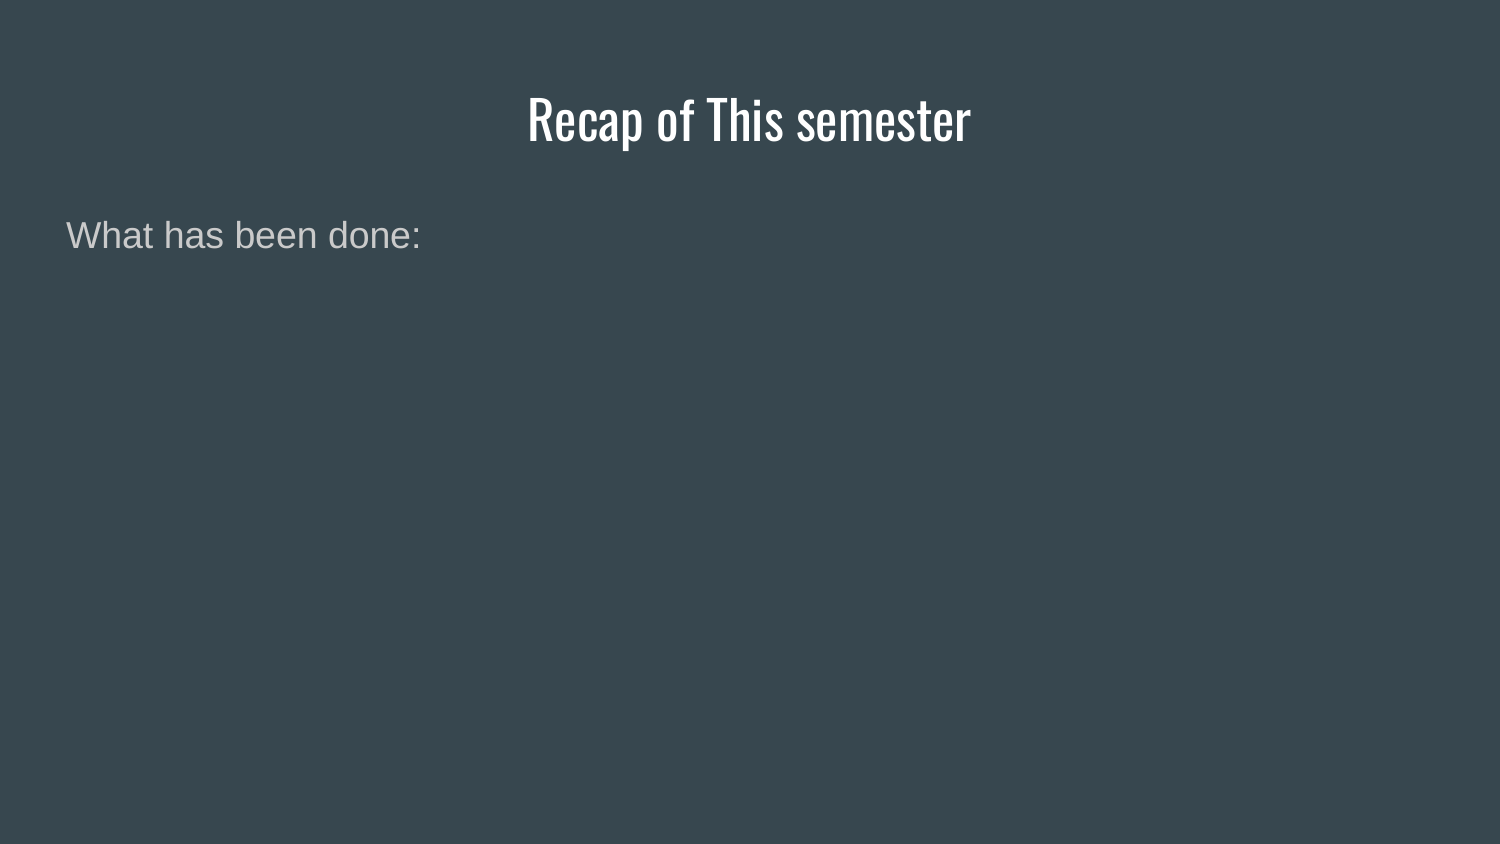

# Recap of This semester
What has been done: